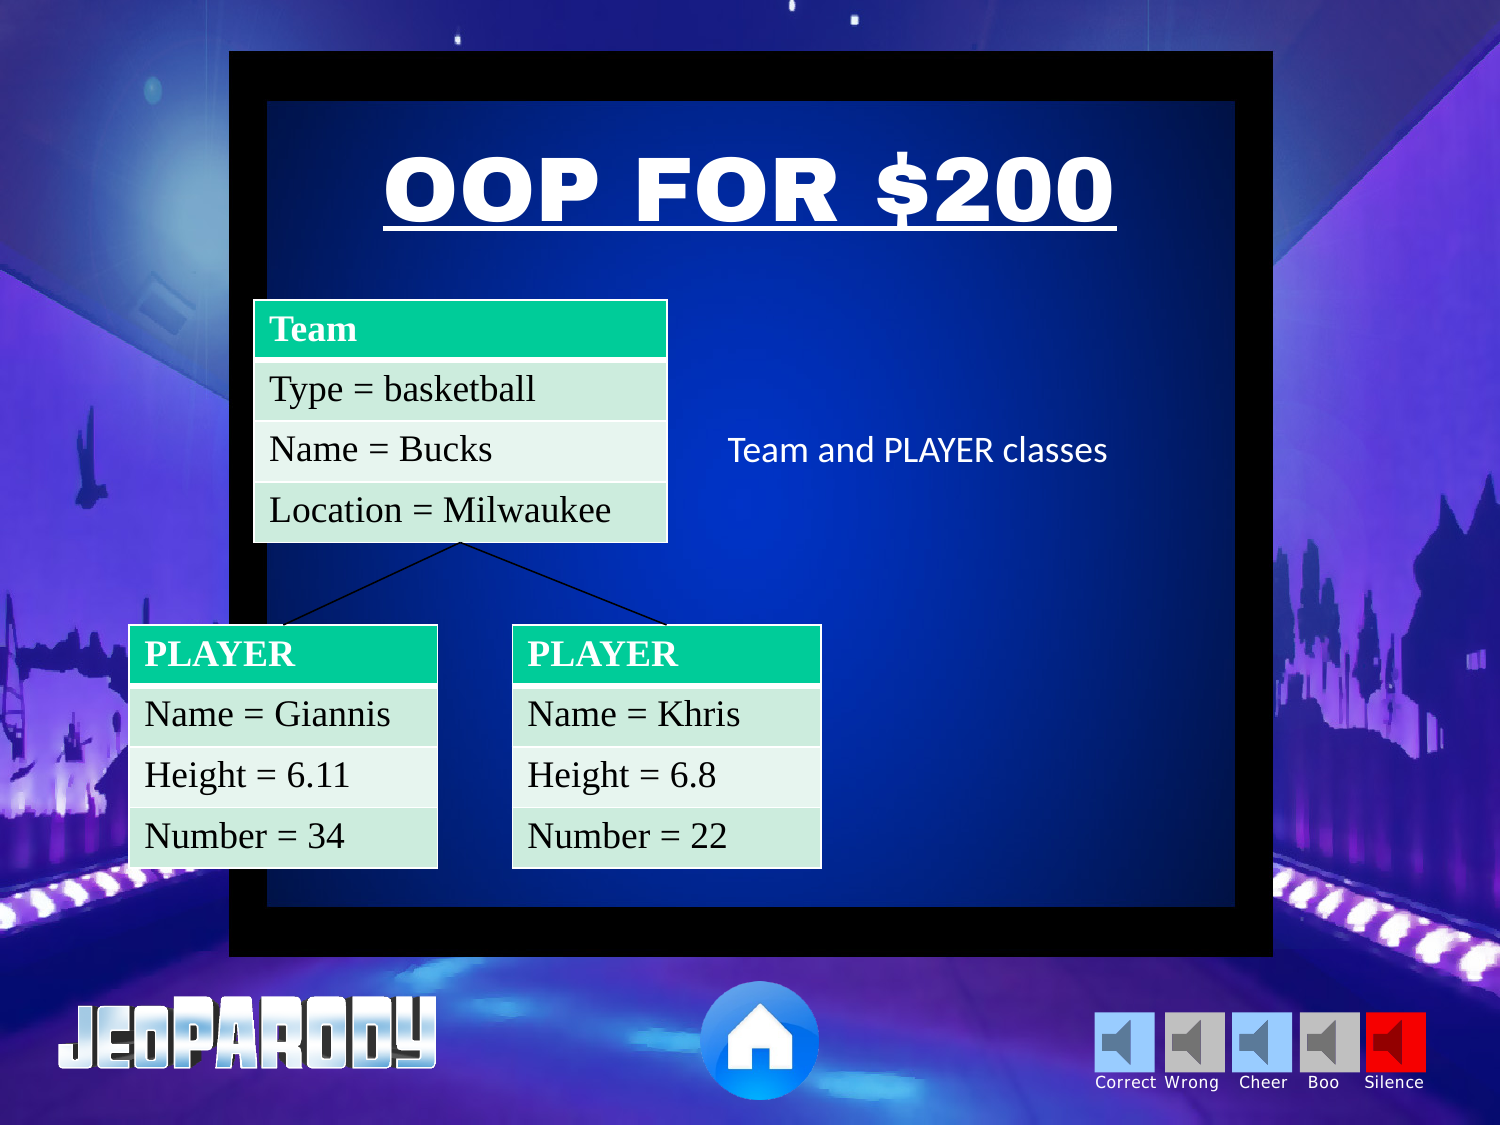

OOP FOR $200
| Team |
| --- |
| Type = basketball |
| Name = Bucks |
| Location = Milwaukee |
Team and PLAYER classes
| PLAYER |
| --- |
| Name = Giannis |
| Height = 6.11 |
| Number = 34 |
| PLAYER |
| --- |
| Name = Khris |
| Height = 6.8 |
| Number = 22 |